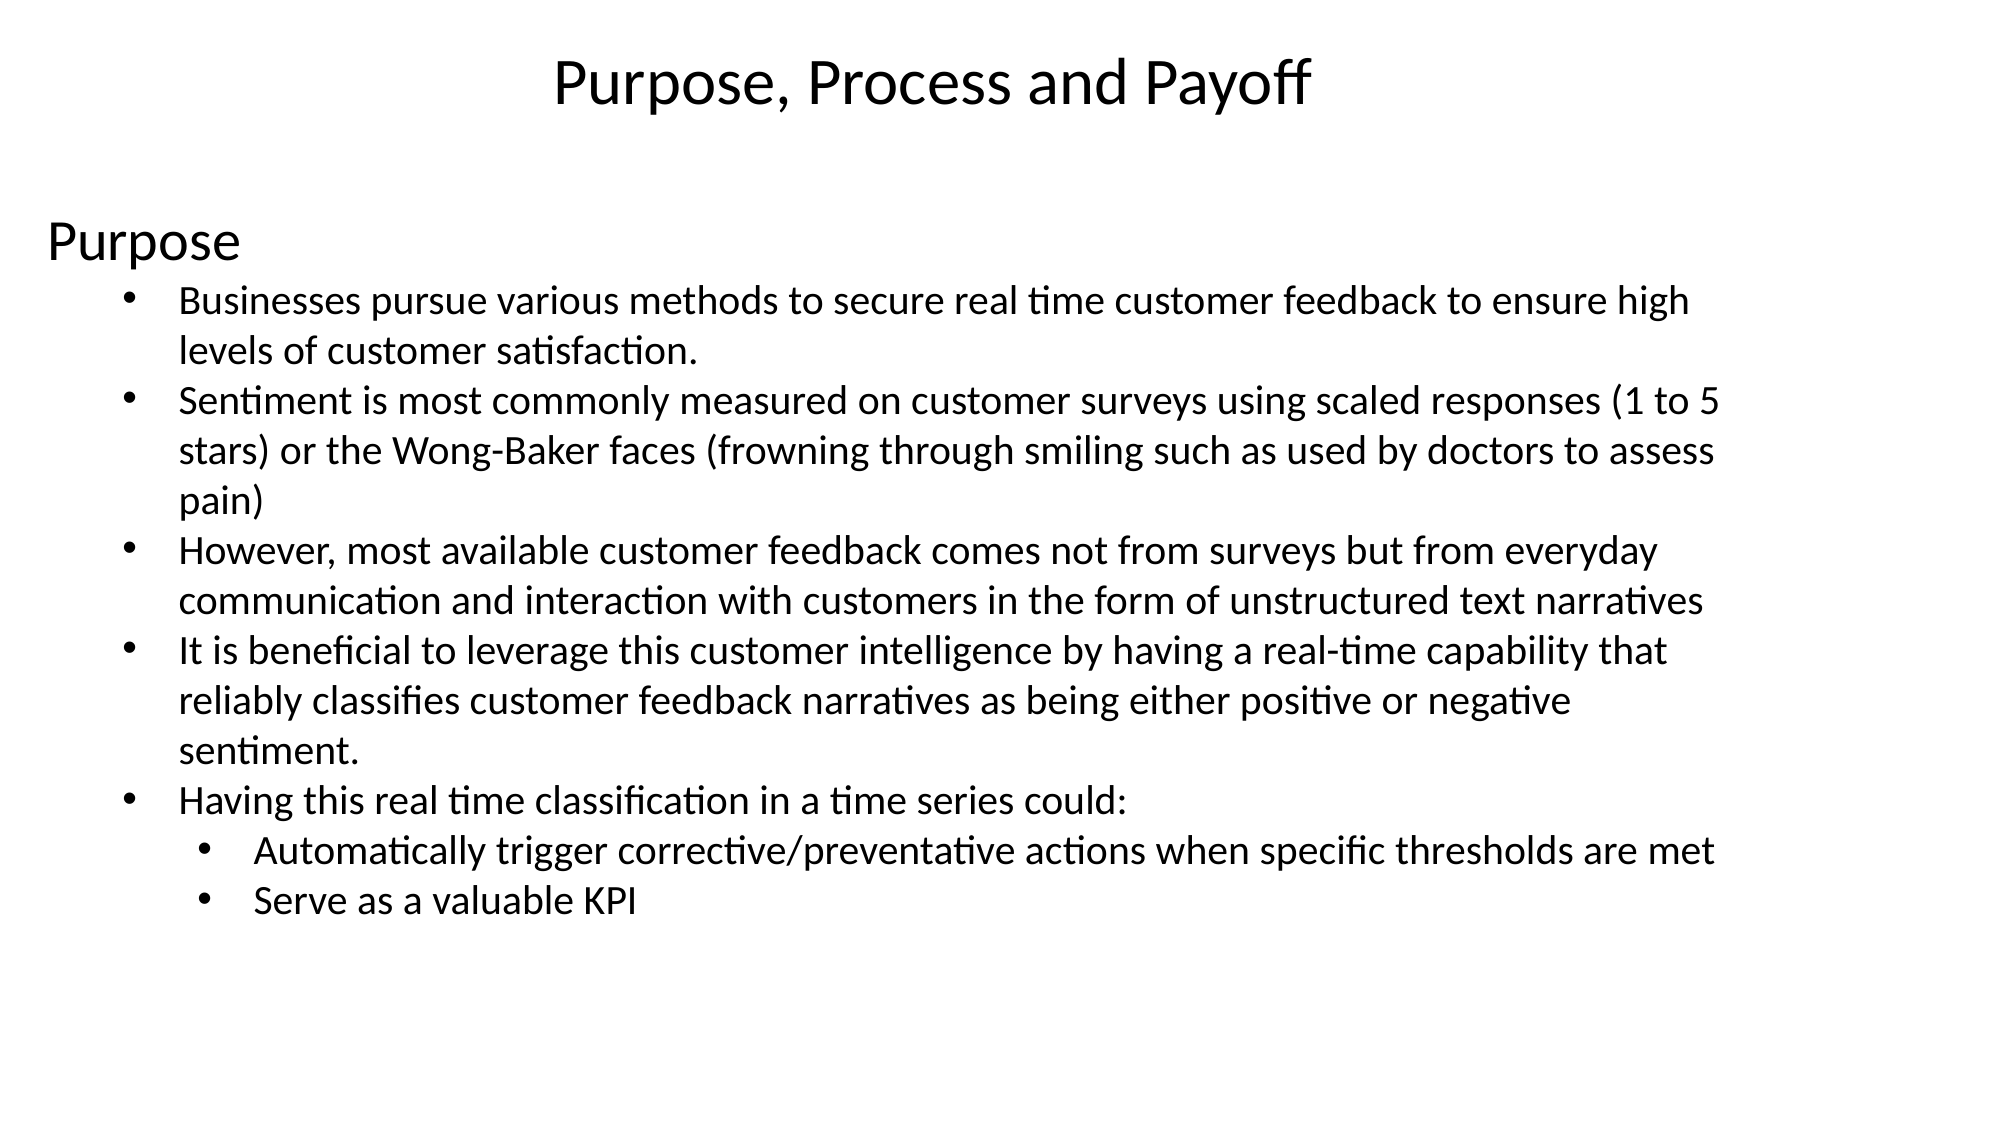

Purpose, Process and Payoff
Purpose
Businesses pursue various methods to secure real time customer feedback to ensure high levels of customer satisfaction.
Sentiment is most commonly measured on customer surveys using scaled responses (1 to 5 stars) or the Wong-Baker faces (frowning through smiling such as used by doctors to assess pain)
However, most available customer feedback comes not from surveys but from everyday communication and interaction with customers in the form of unstructured text narratives
It is beneficial to leverage this customer intelligence by having a real-time capability that reliably classifies customer feedback narratives as being either positive or negative sentiment.
Having this real time classification in a time series could:
Automatically trigger corrective/preventative actions when specific thresholds are met
Serve as a valuable KPI